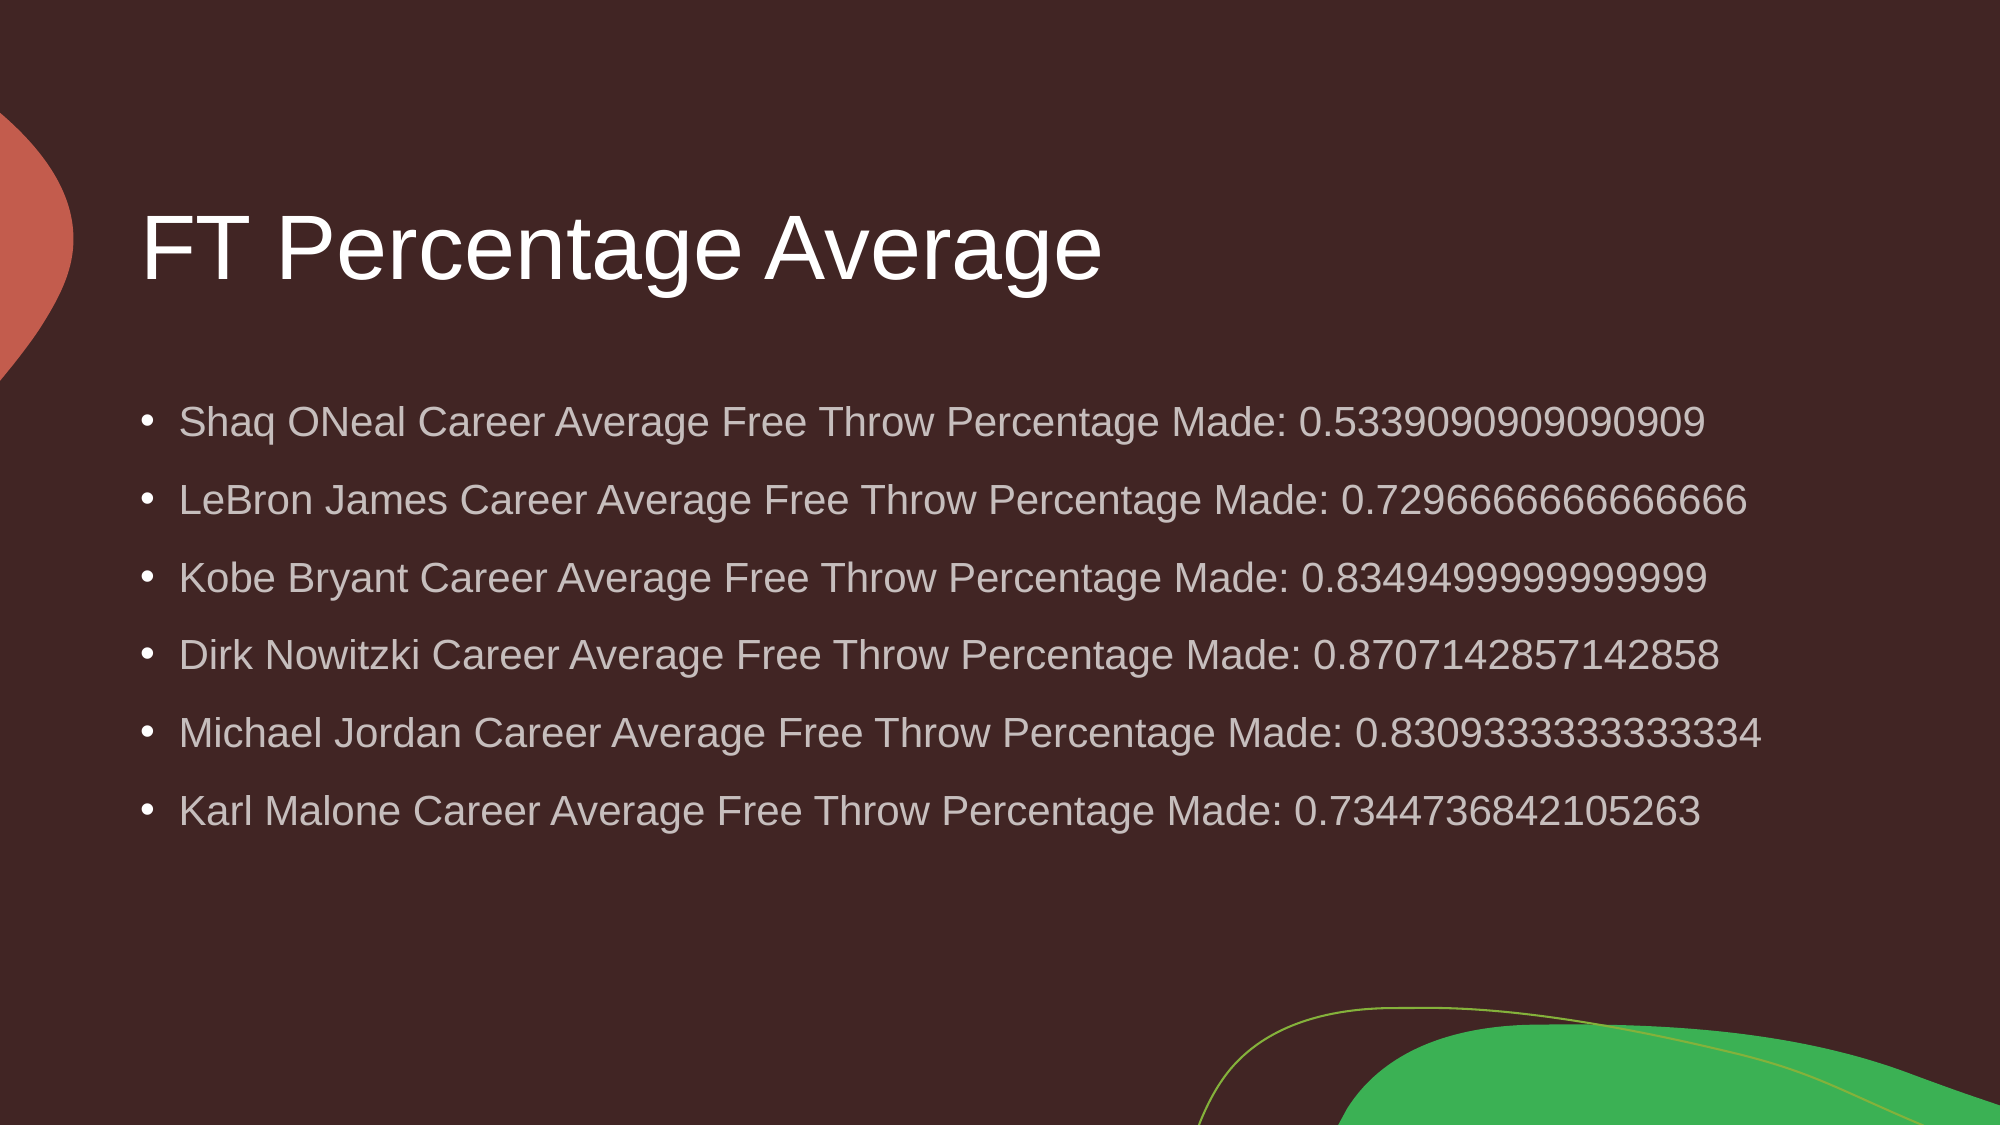

# FT Percentage Average
Shaq ONeal Career Average Free Throw Percentage Made: 0.5339090909090909
LeBron James Career Average Free Throw Percentage Made: 0.7296666666666666
Kobe Bryant Career Average Free Throw Percentage Made: 0.8349499999999999
Dirk Nowitzki Career Average Free Throw Percentage Made: 0.8707142857142858
Michael Jordan Career Average Free Throw Percentage Made: 0.8309333333333334
Karl Malone Career Average Free Throw Percentage Made: 0.7344736842105263